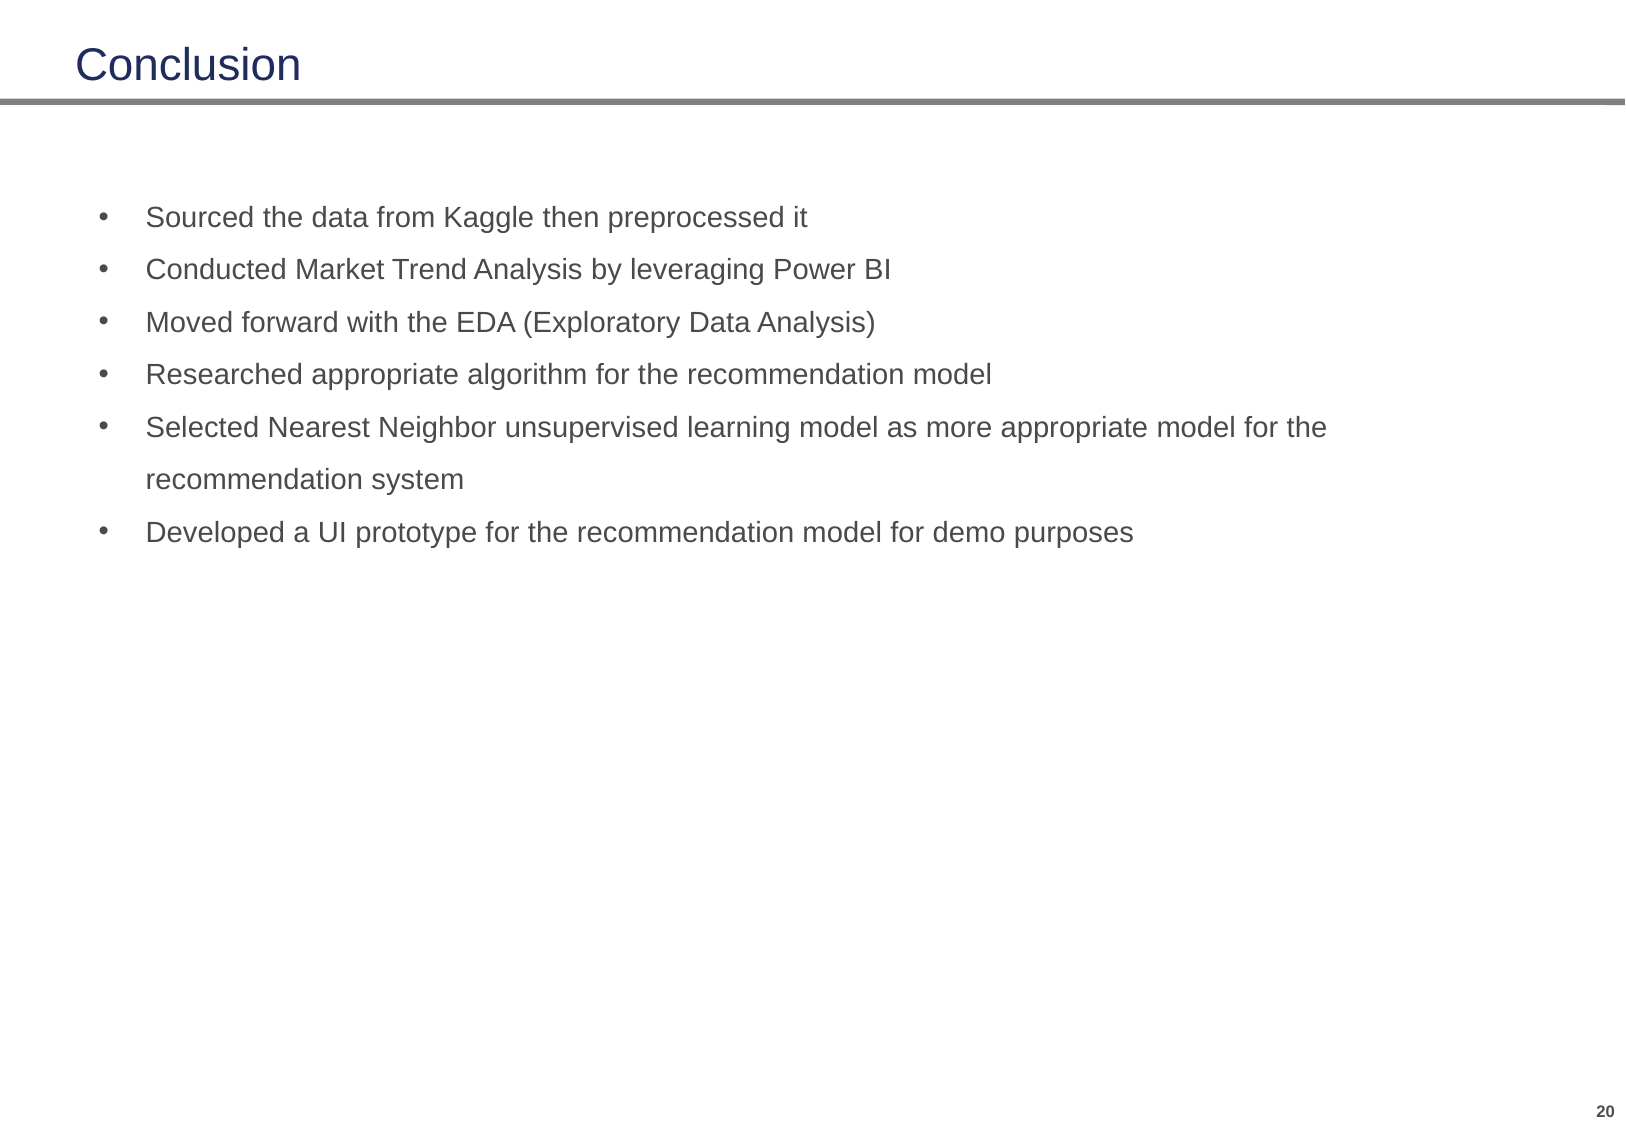

# Conclusion
Sourced the data from Kaggle then preprocessed it
Conducted Market Trend Analysis by leveraging Power BI
Moved forward with the EDA (Exploratory Data Analysis)
Researched appropriate algorithm for the recommendation model
Selected Nearest Neighbor unsupervised learning model as more appropriate model for the recommendation system
Developed a UI prototype for the recommendation model for demo purposes